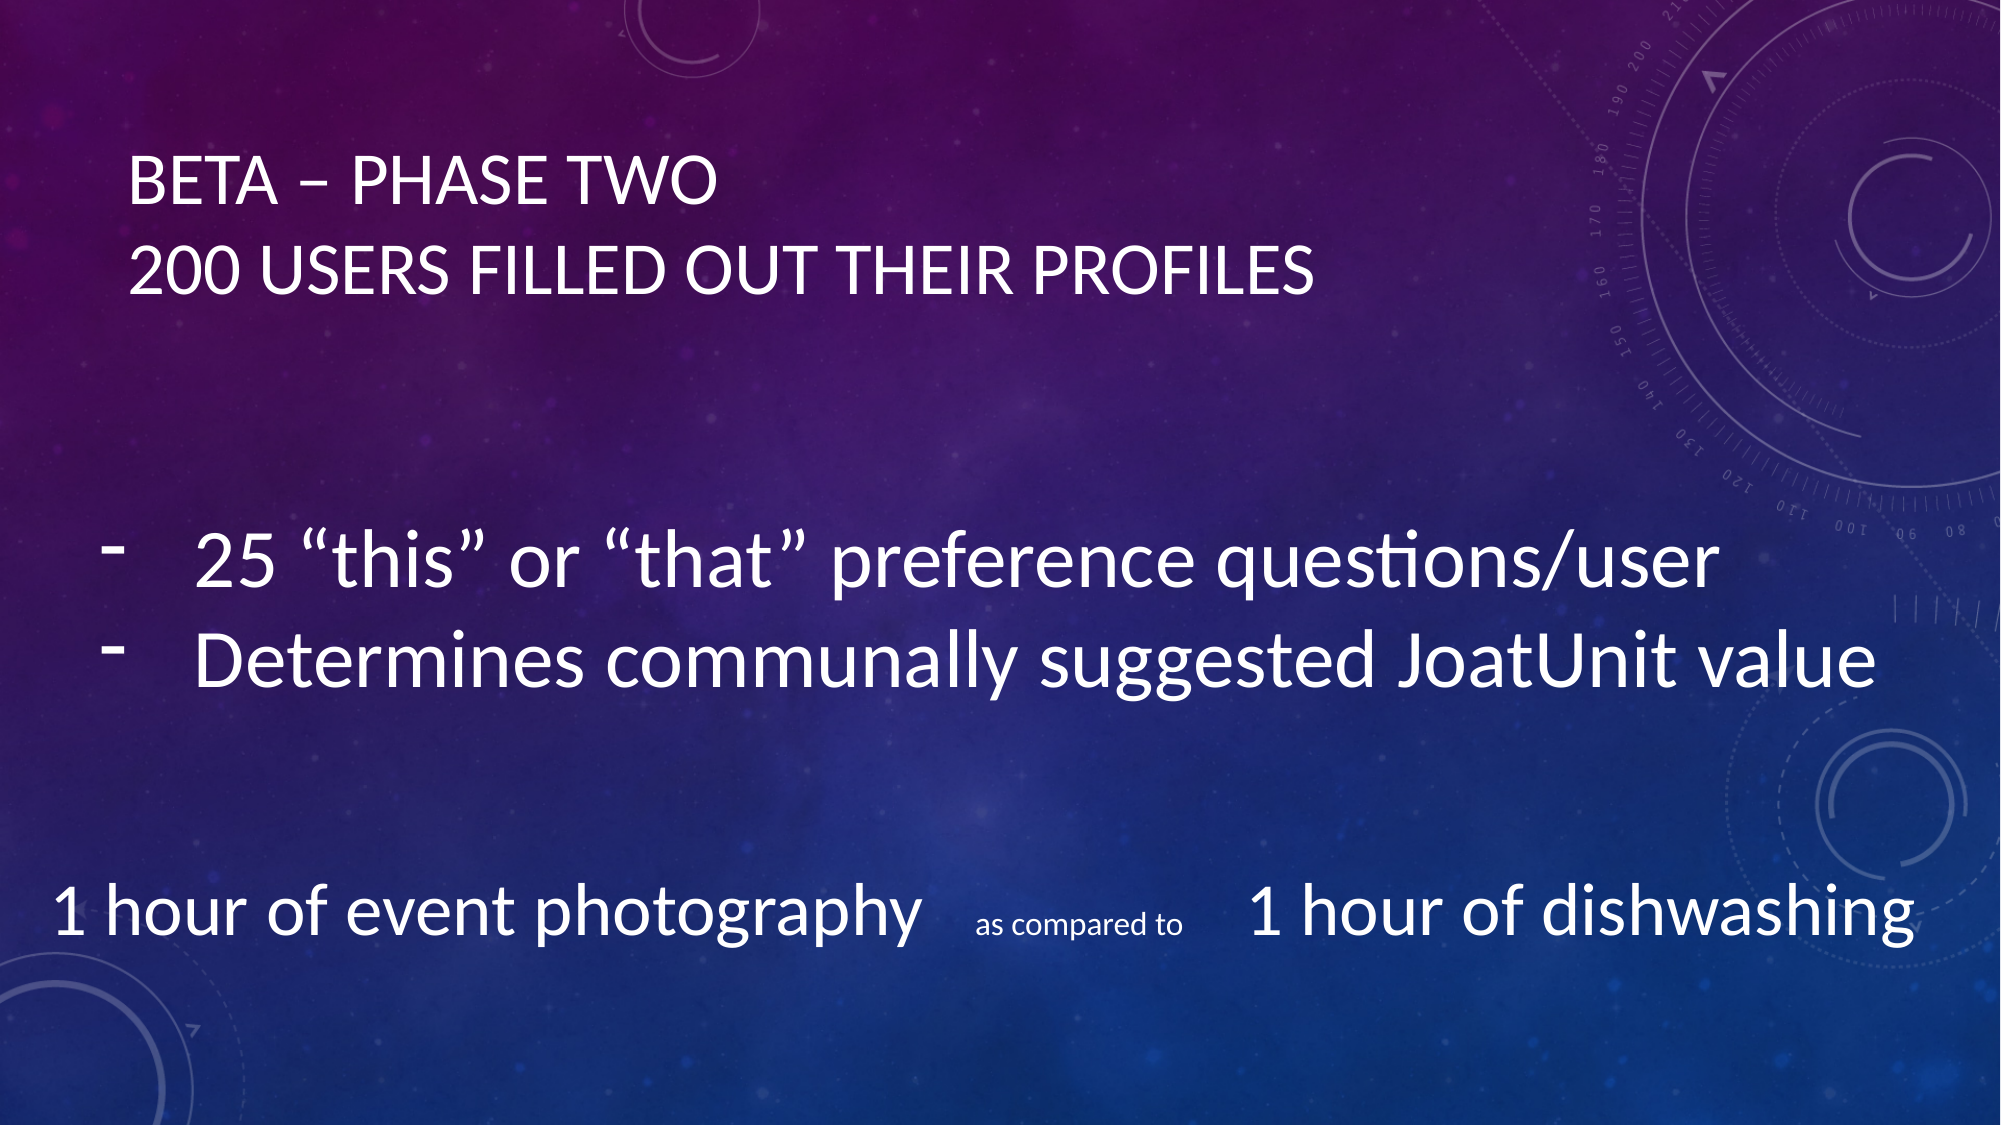

# Beta – Phase Two 200 users filled out their profiles
25 “this” or “that” preference questions/user
Determines communally suggested JoatUnit value
1 hour of event photography   as compared to
1 hour of dishwashing